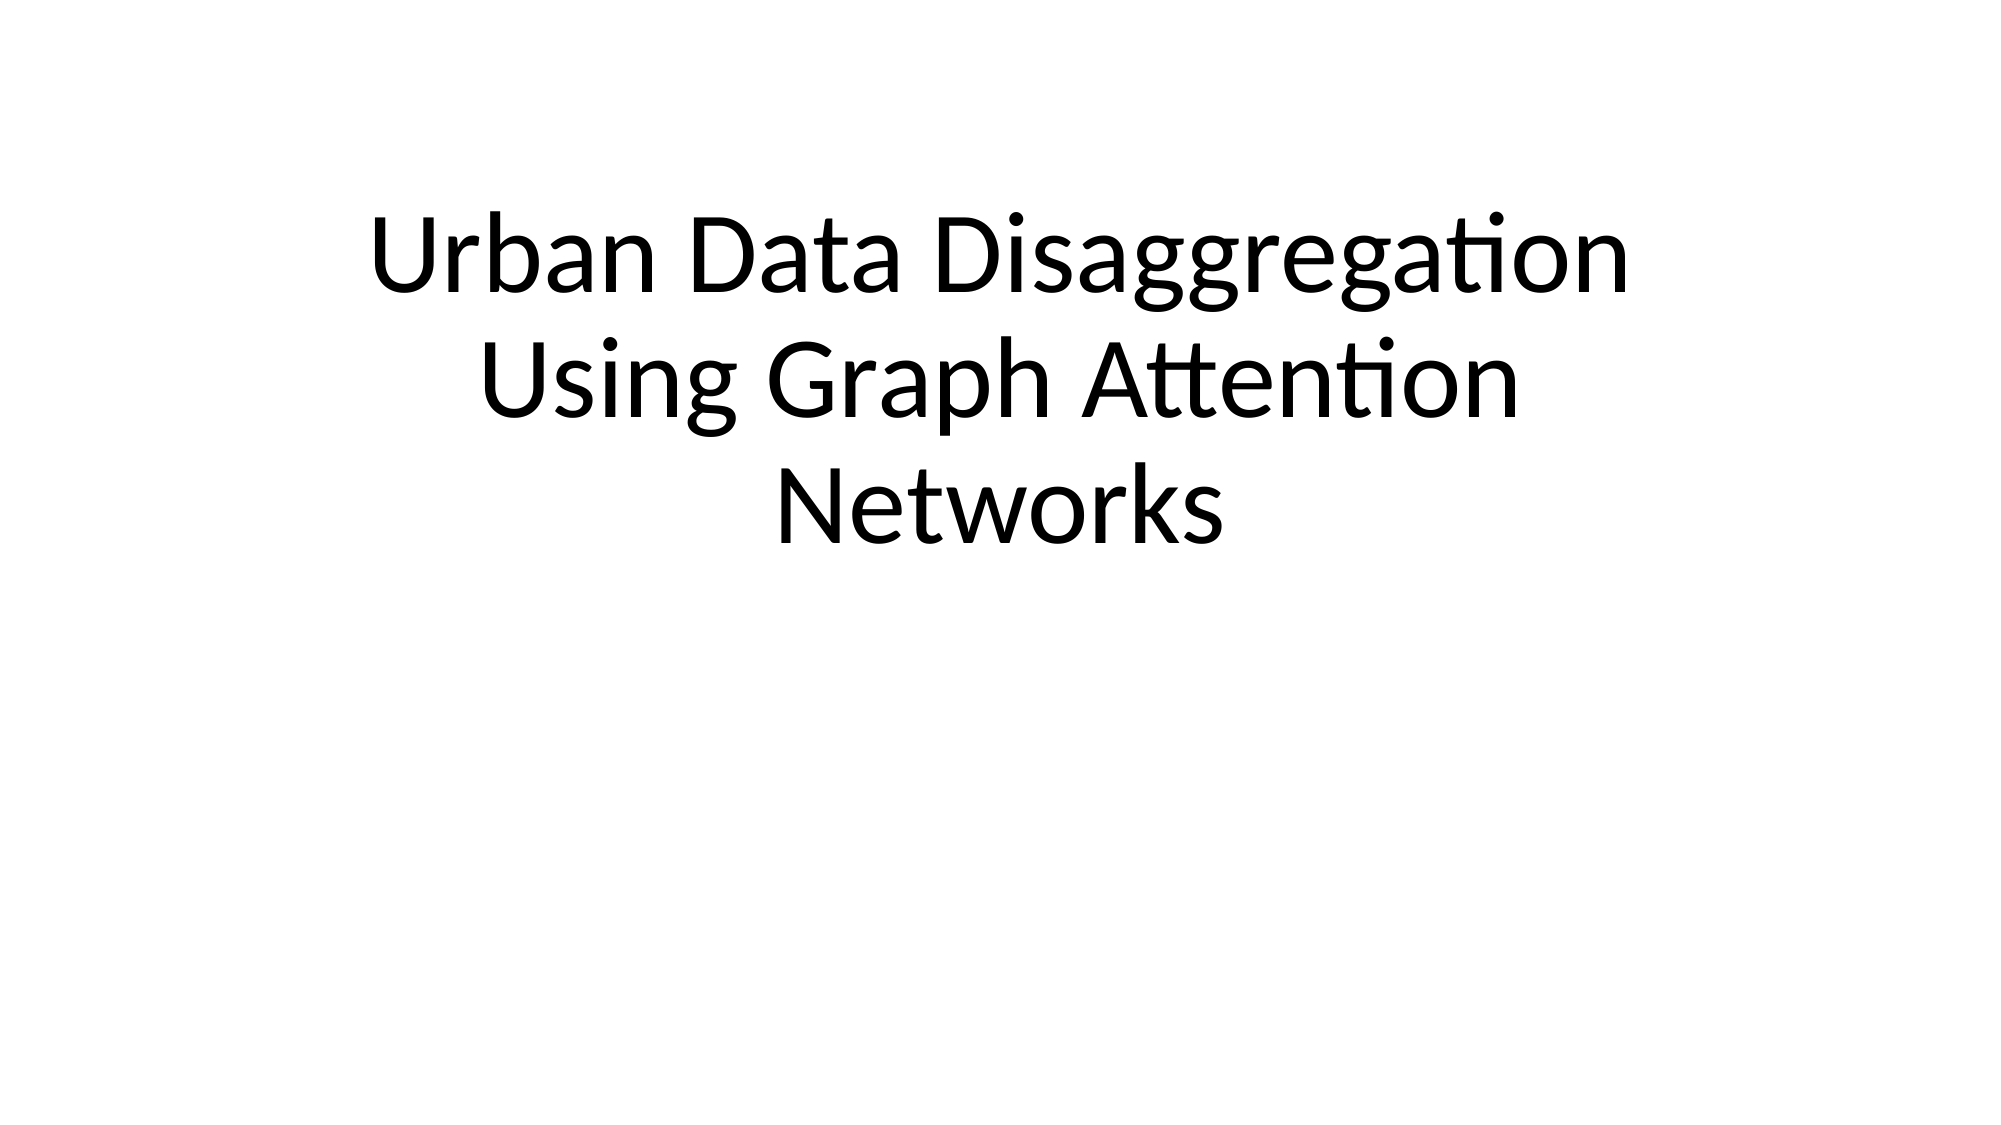

# Urban Data Disaggregation Using Graph Attention Networks